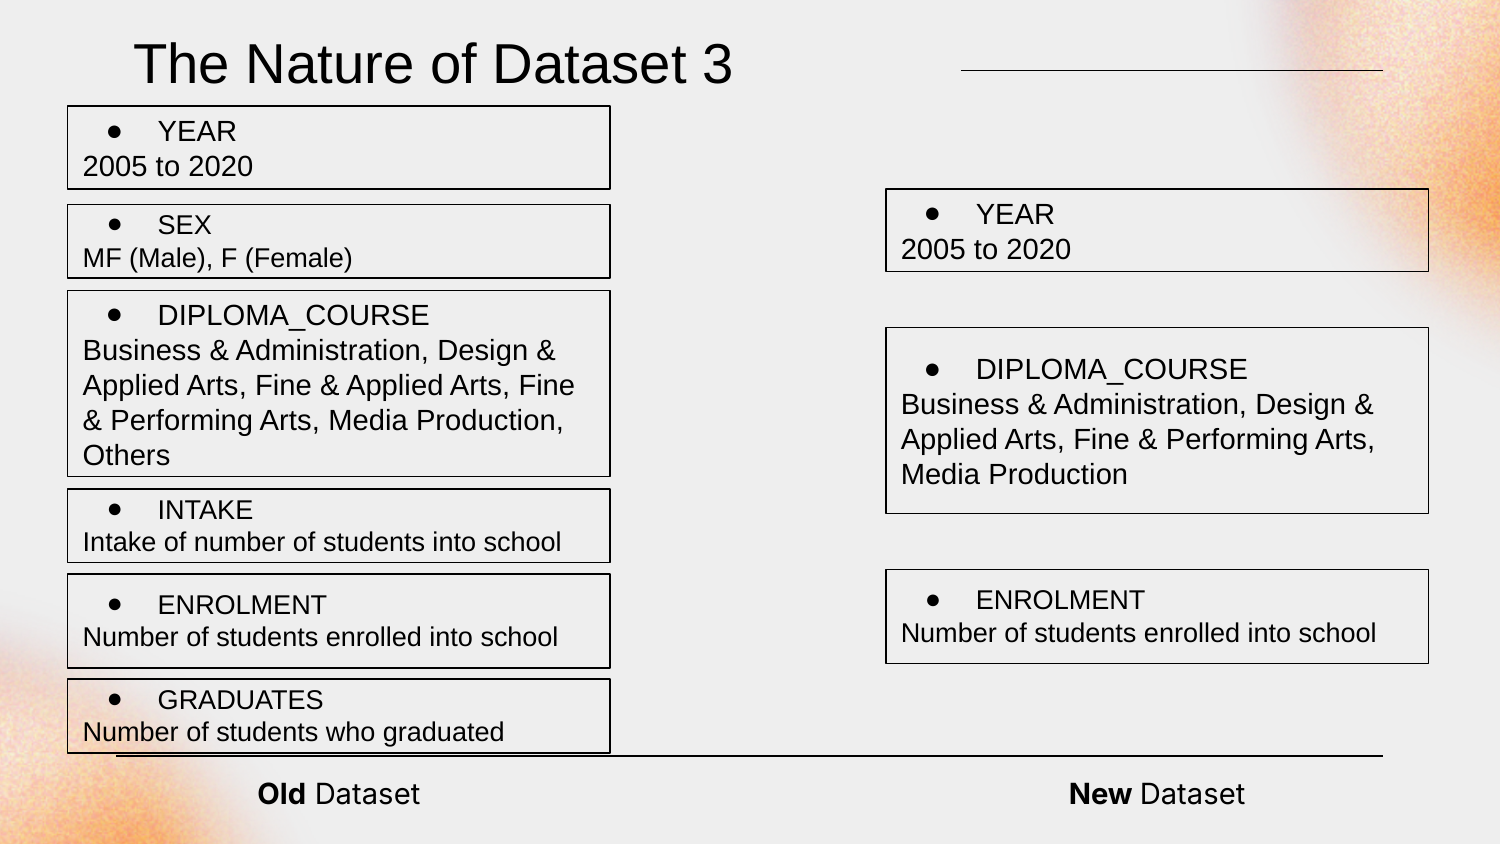

# The Nature of Dataset 3

YEAR
2005 to 2020

YEAR
2005 to 2020

SEX
MF (Male), F (Female)

DIPLOMA_COURSE
Business & Administration, Design & Applied Arts, Fine & Applied Arts, Fine & Performing Arts, Media Production,  Others

DIPLOMA_COURSE
Business & Administration, Design & Applied Arts, Fine & Performing Arts, Media Production

INTAKE
Intake of number of students into school

ENROLMENT
Number of students enrolled into school

ENROLMENT
Number of students enrolled into school

GRADUATES
Number of students who graduated

Old Dataset
New Dataset